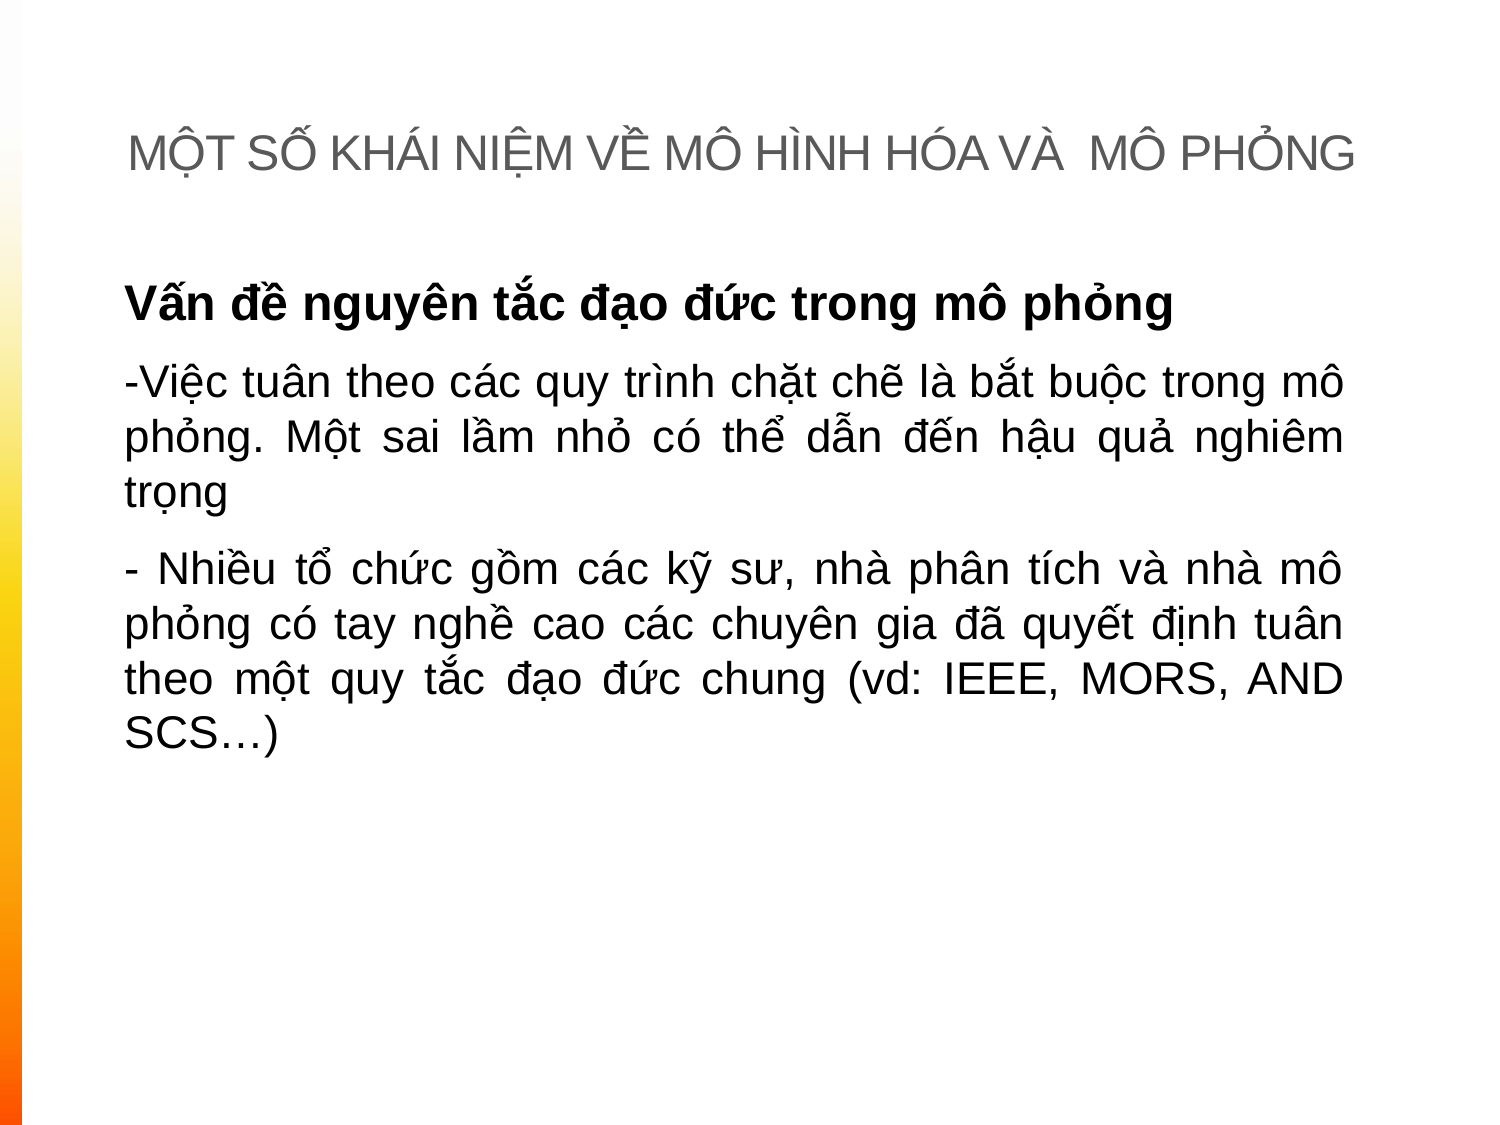

# MỘT SỐ KHÁI NIỆM VỀ MÔ HÌNH HÓA VÀ  MÔ PHỎNG
Vấn đề nguyên tắc đạo đức trong mô phỏng
-Việc tuân theo các quy trình chặt chẽ là bắt buộc trong mô phỏng. Một sai lầm nhỏ có thể dẫn đến hậu quả nghiêm trọng
- Nhiều tổ chức gồm các kỹ sư, nhà phân tích và nhà mô phỏng có tay nghề cao các chuyên gia đã quyết định tuân theo một quy tắc đạo đức chung (vd: IEEE, MORS, AND SCS…)